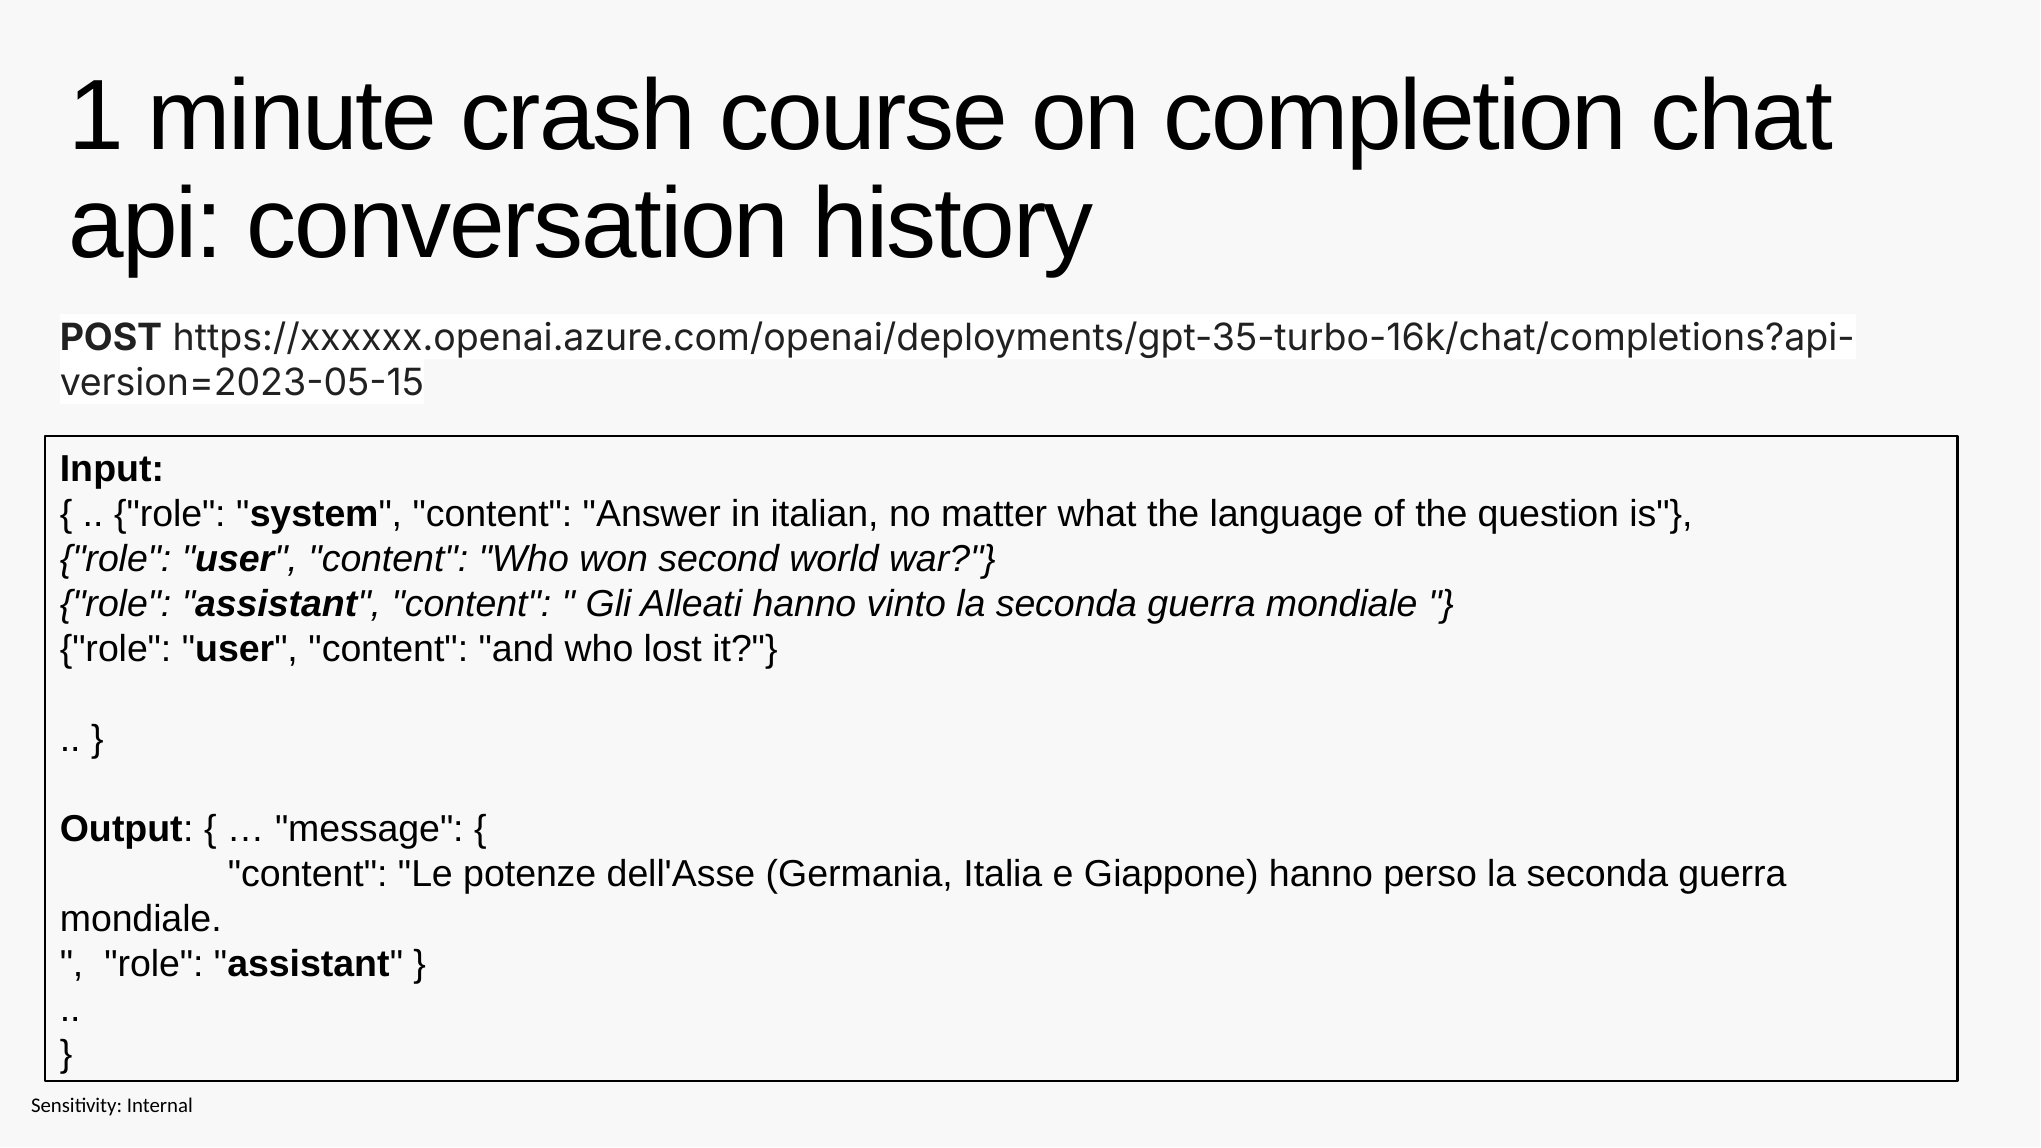

# 1 minute crash course on completion chat api: conversation history
POST https://xxxxxx.openai.azure.com/openai/deployments/gpt-35-turbo-16k/chat/completions?api-version=2023-05-15
Input:
{ .. {"role": "system", "content": "Answer in italian, no matter what the language of the question is"},
{"role": "user", "content": "Who won second world war?"}
{"role": "assistant", "content": " Gli Alleati hanno vinto la seconda guerra mondiale "}
{"role": "user", "content": "and who lost it?"}

.. }
Output: { … "message": {
                "content": "Le potenze dell'Asse (Germania, Italia e Giappone) hanno perso la seconda guerra mondiale.
",  "role": "assistant" }
..
}